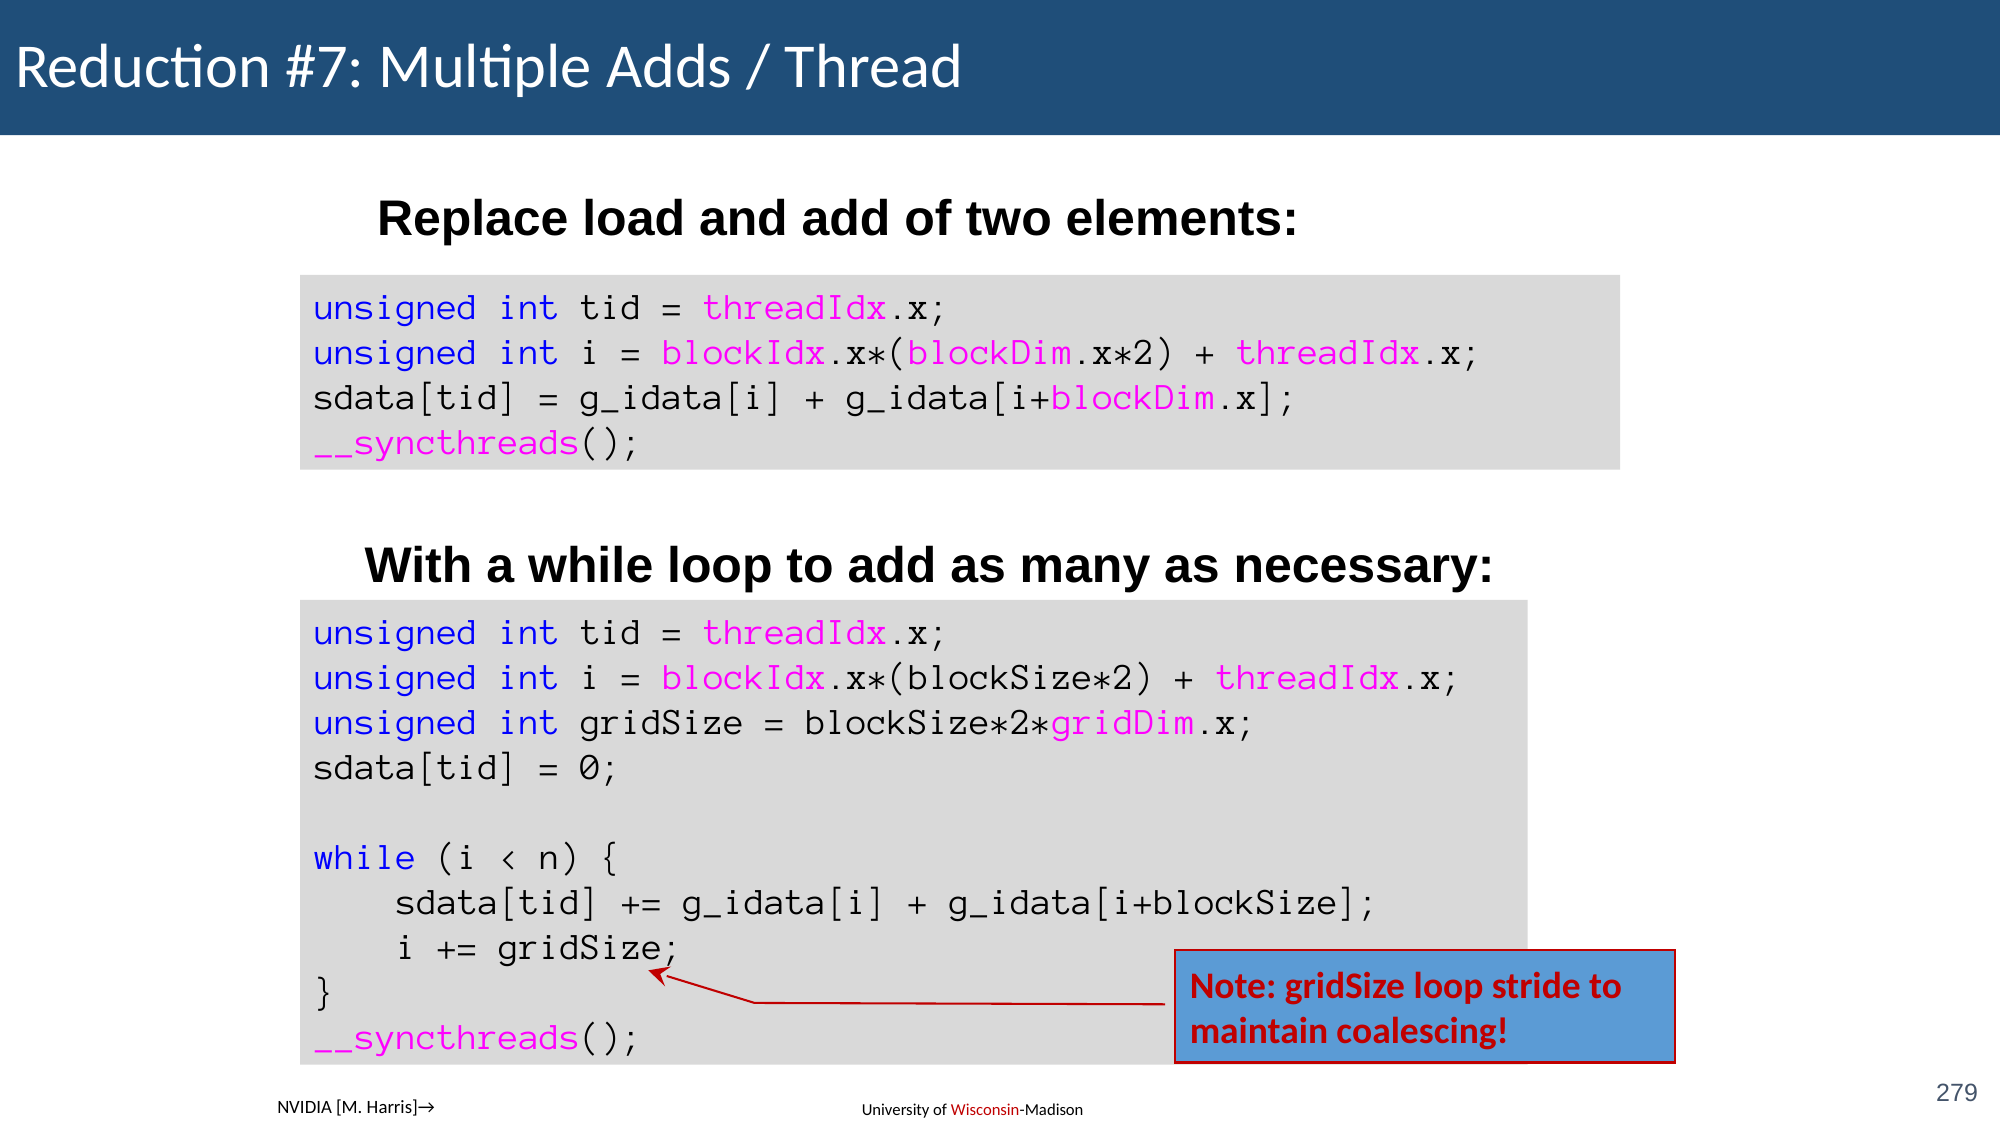

# Reduction #7: Multiple Adds / Thread
Replace load and add of two elements:
unsigned int tid = threadIdx.x;
unsigned int i = blockIdx.x*(blockDim.x*2) + threadIdx.x;
sdata[tid] = g_idata[i] + g_idata[i+blockDim.x];
__syncthreads();
With a while loop to add as many as necessary:
unsigned int tid = threadIdx.x;
unsigned int i = blockIdx.x*(blockSize*2) + threadIdx.x;
unsigned int gridSize = blockSize*2*gridDim.x;
sdata[tid] = 0;

while (i < n) {
    sdata[tid] += g_idata[i] + g_idata[i+blockSize];
    i += gridSize;
}
__syncthreads();
Note: gridSize loop stride to maintain coalescing!
279
NVIDIA [M. Harris]→